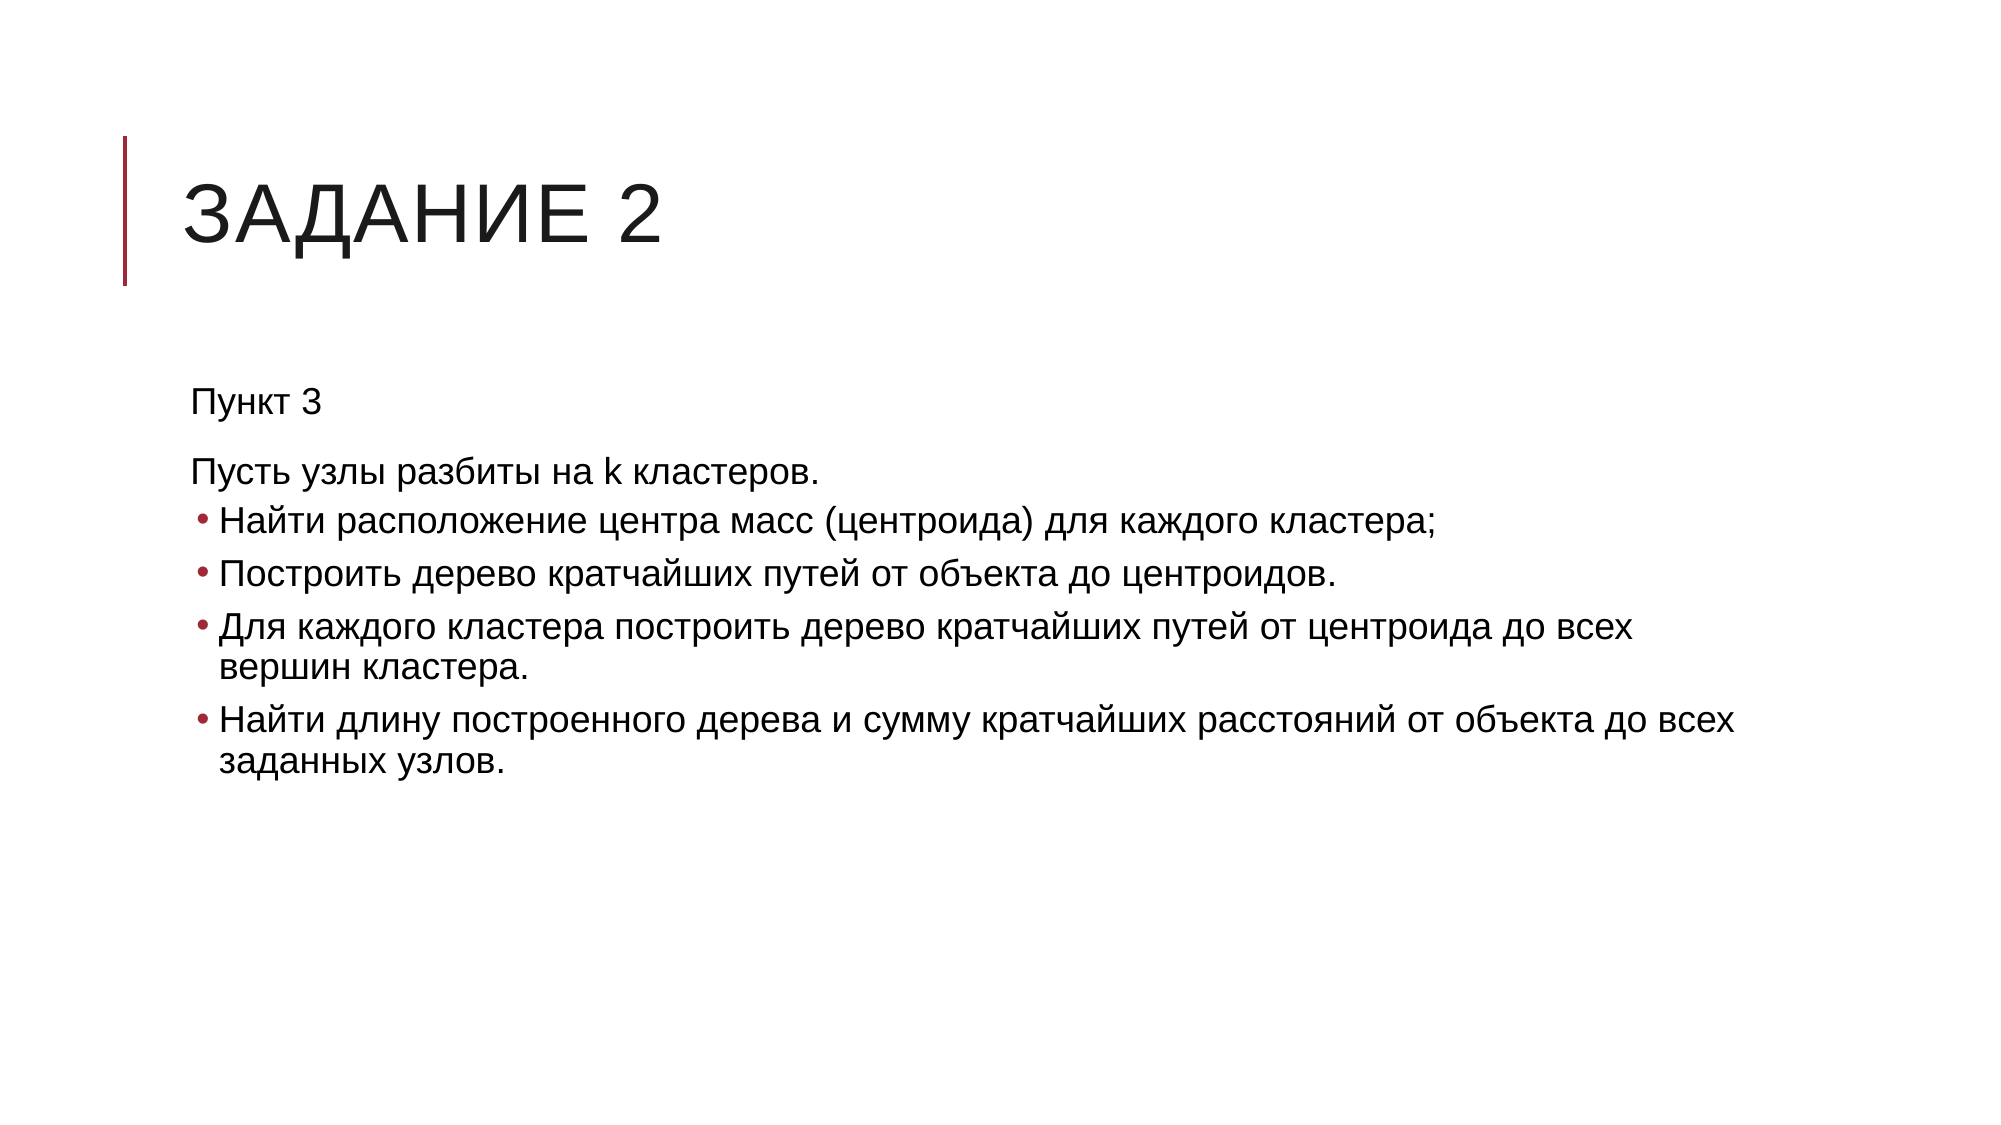

# Задание 2
Пункт 3
Пусть узлы разбиты на k кластеров.
Найти расположение центра масс (центроида) для каждого кластера;
Построить дерево кратчайших путей от объекта до центроидов.
Для каждого кластера построить дерево кратчайших путей от центроида до всех вершин кластера.
Найти длину построенного дерева и сумму кратчайших расстояний от объекта до всех заданных узлов.